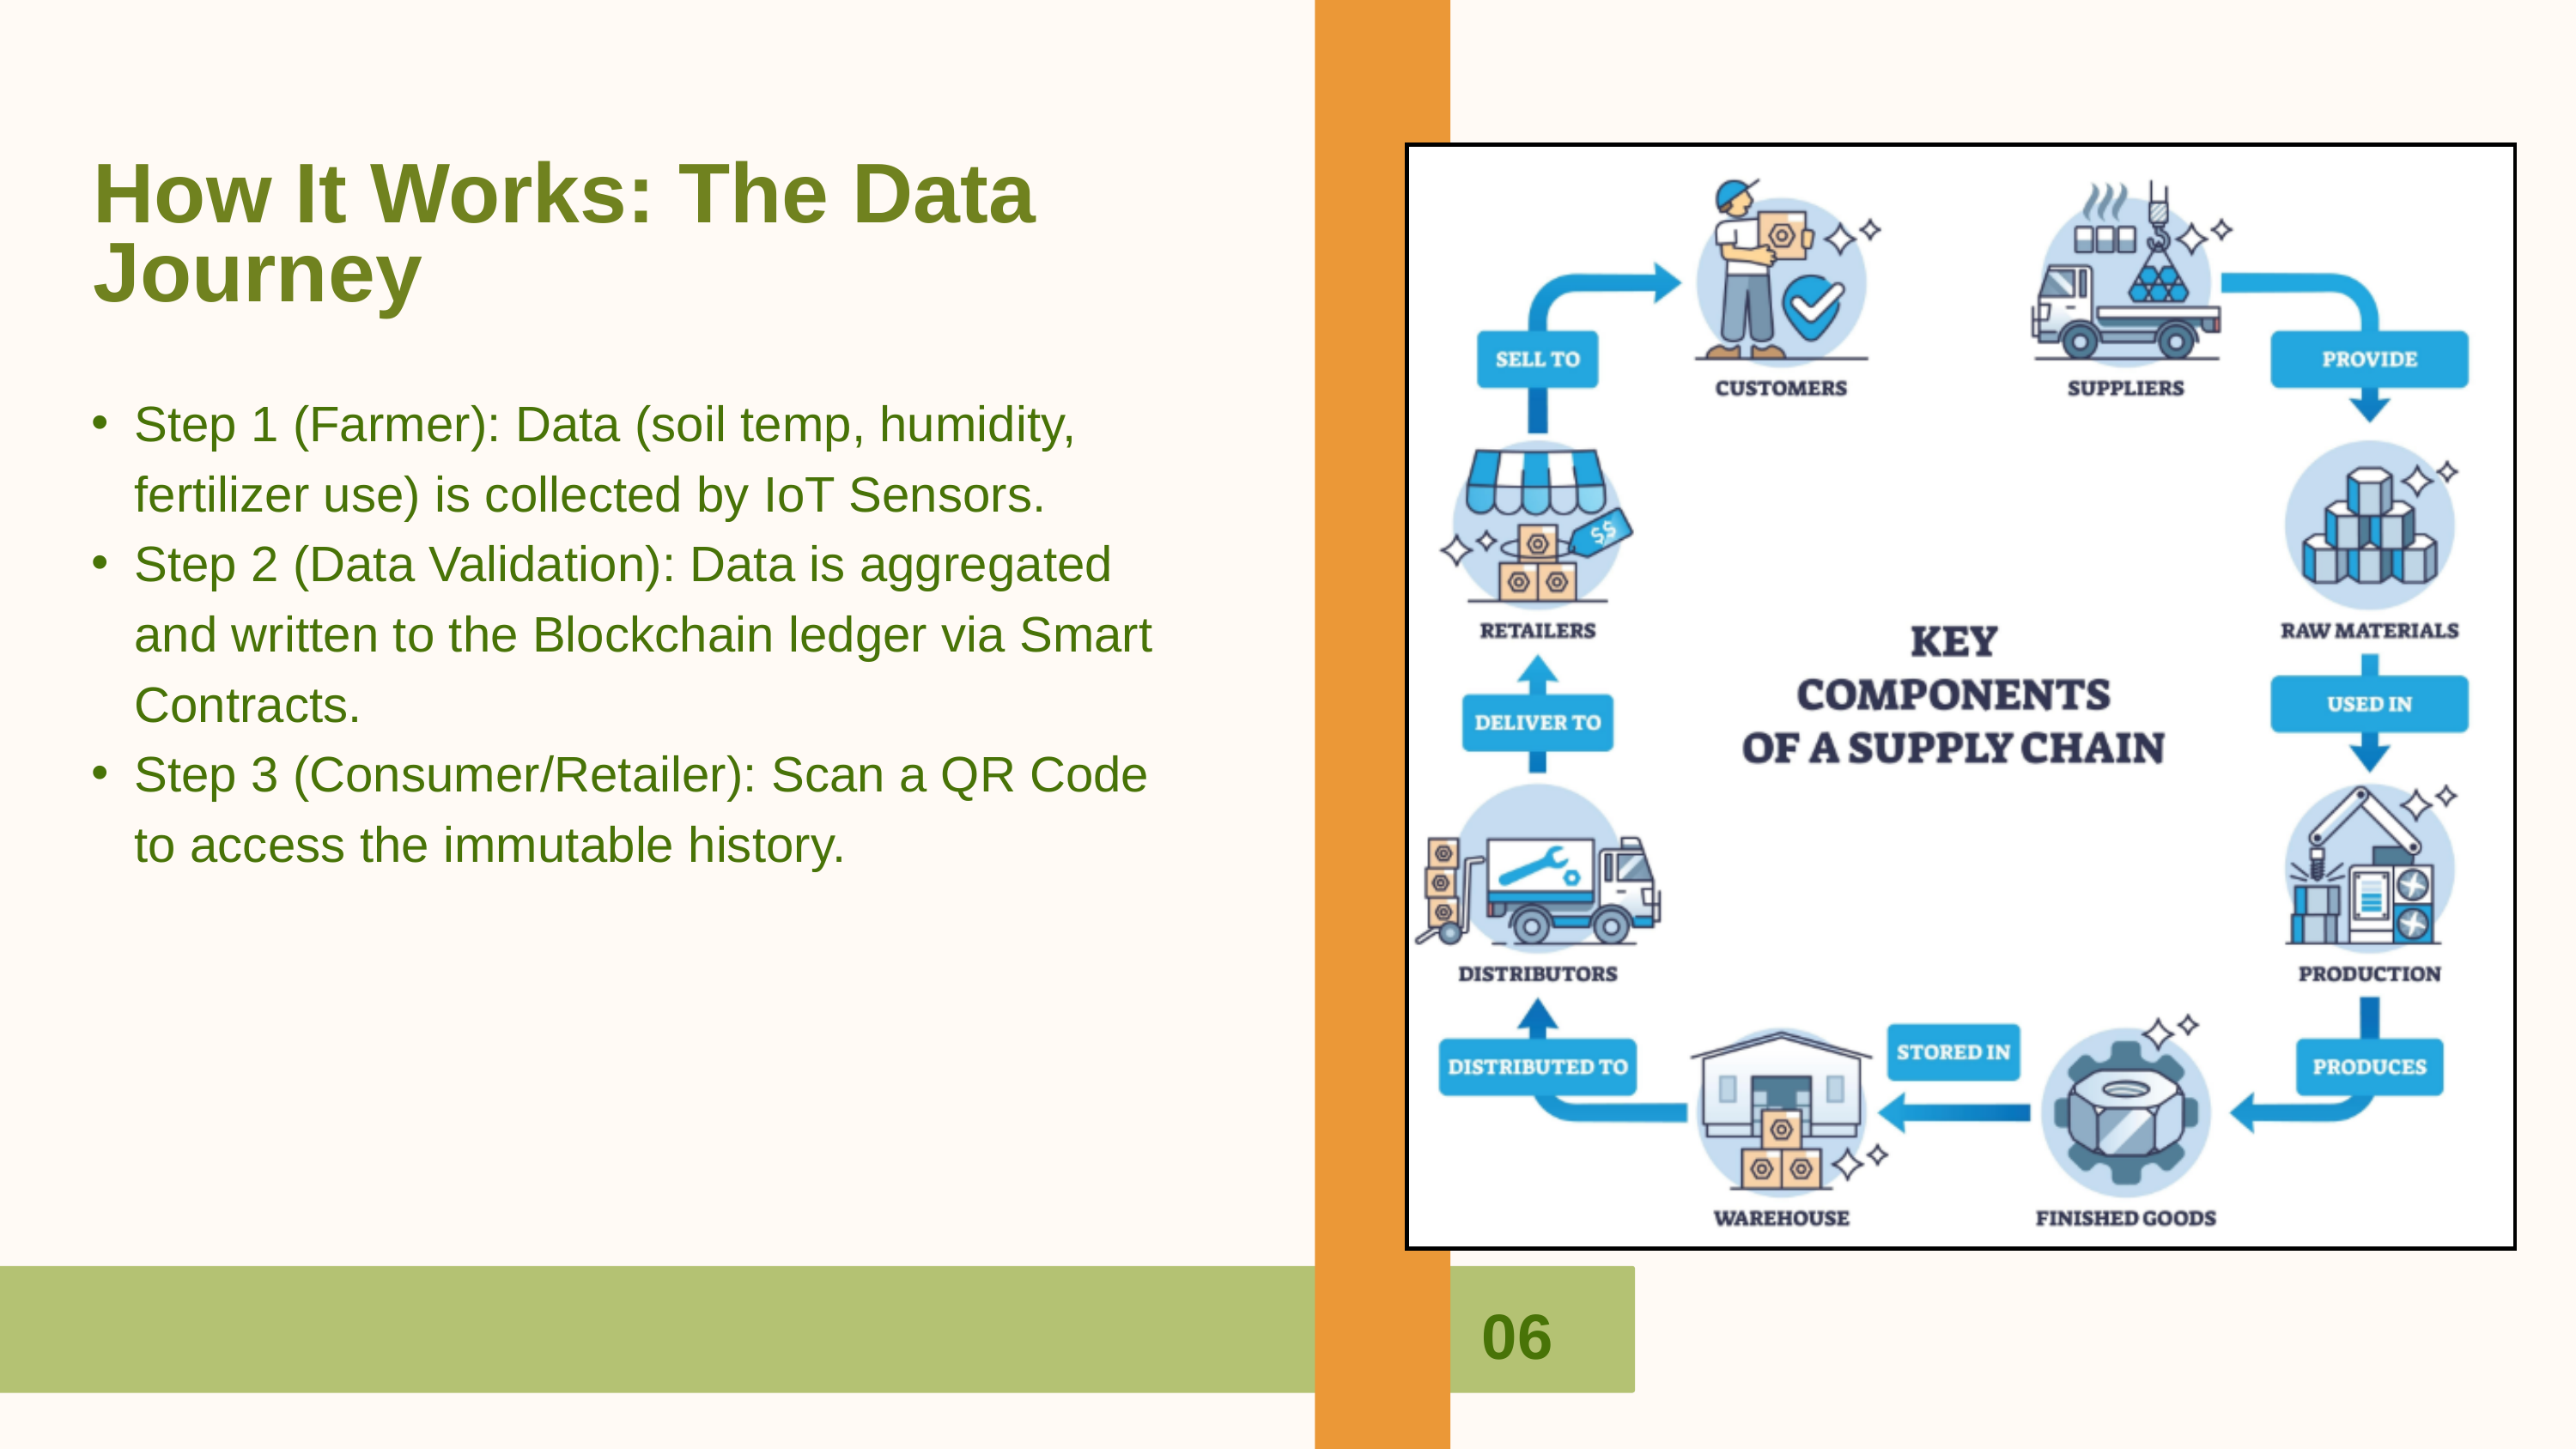

How It Works: The Data Journey
Step 1 (Farmer): Data (soil temp, humidity, fertilizer use) is collected by IoT Sensors.
Step 2 (Data Validation): Data is aggregated and written to the Blockchain ledger via Smart Contracts.
Step 3 (Consumer/Retailer): Scan a QR Code to access the immutable history.

06